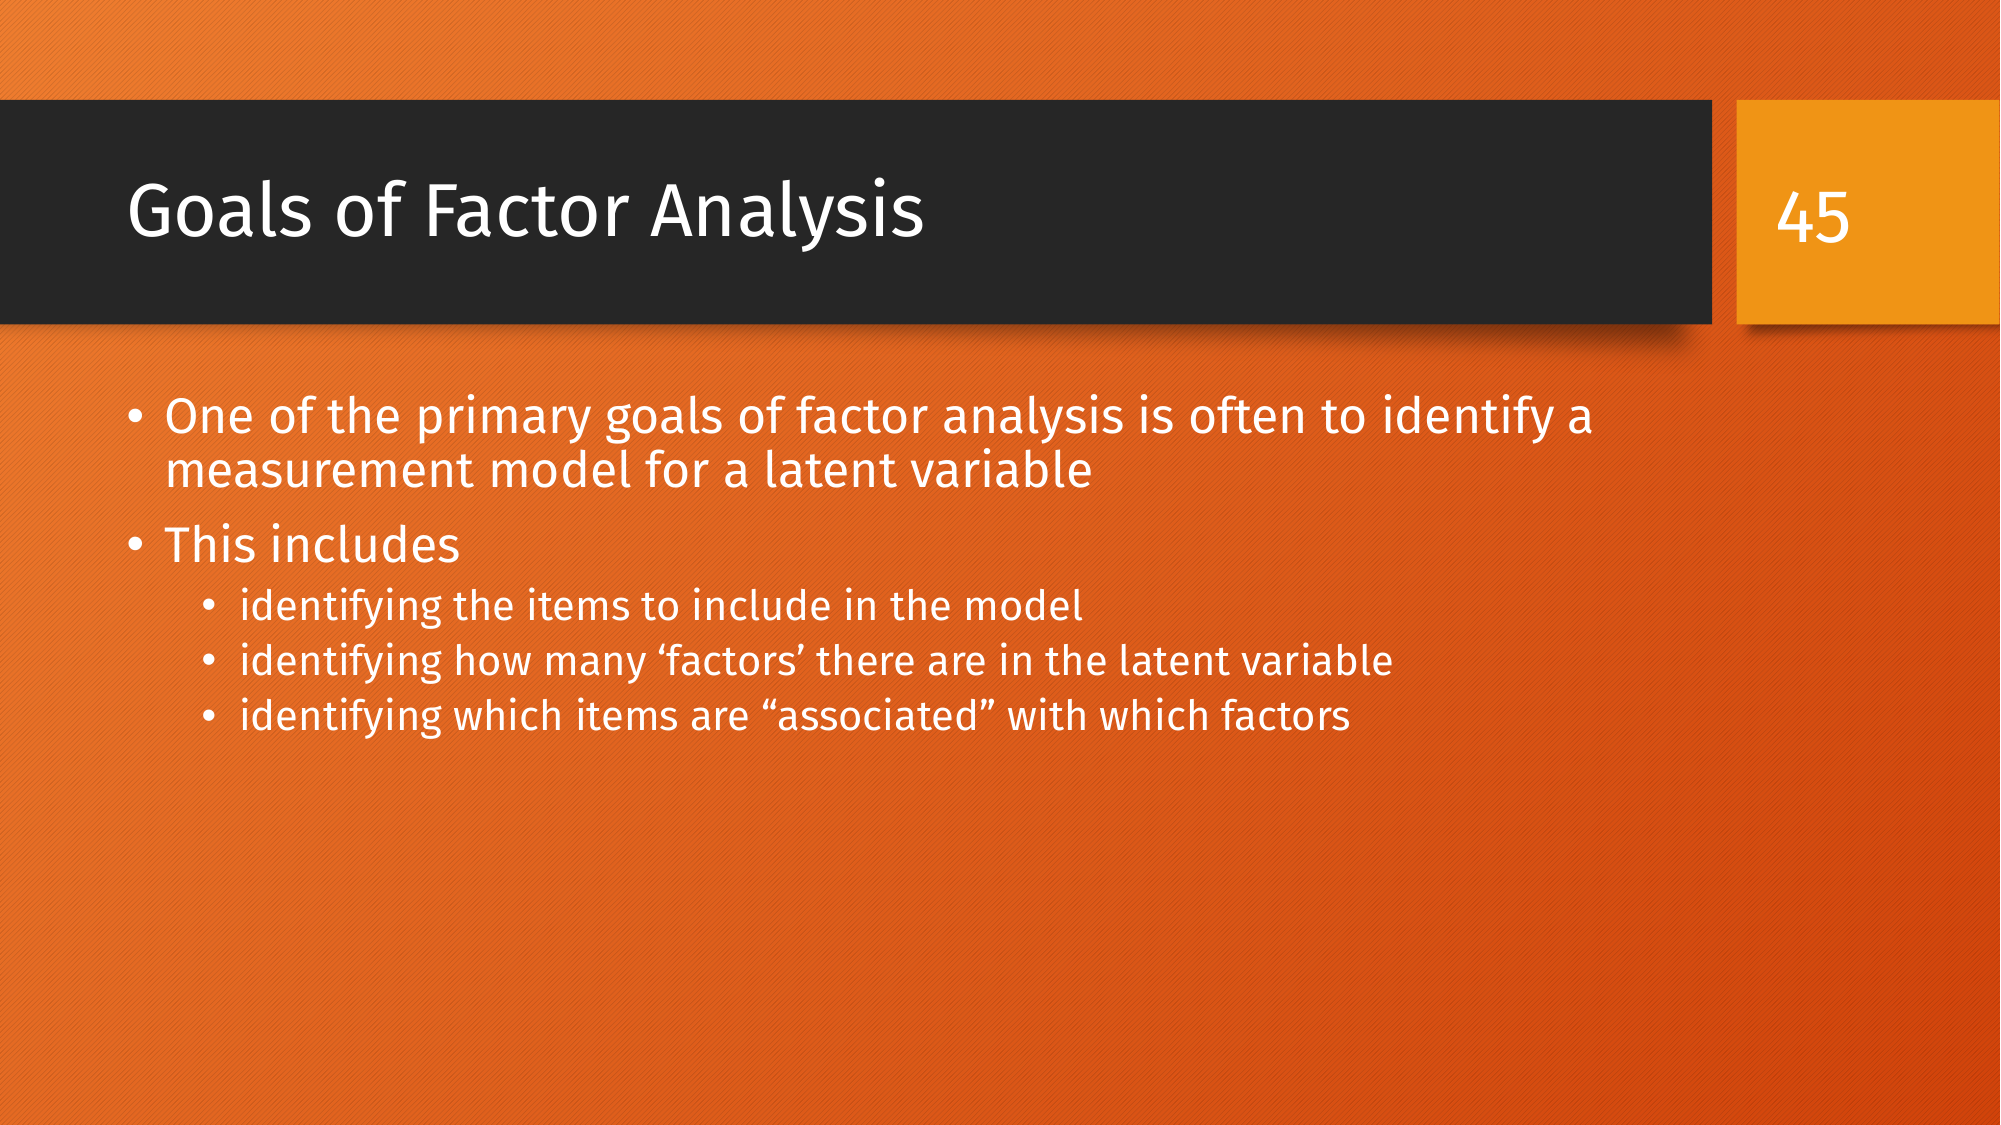

45
# Goals of Factor Analysis
One of the primary goals of factor analysis is often to identify a measurement model for a latent variable
This includes
identifying the items to include in the model
identifying how many ‘factors’ there are in the latent variable
identifying which items are “associated” with which factors